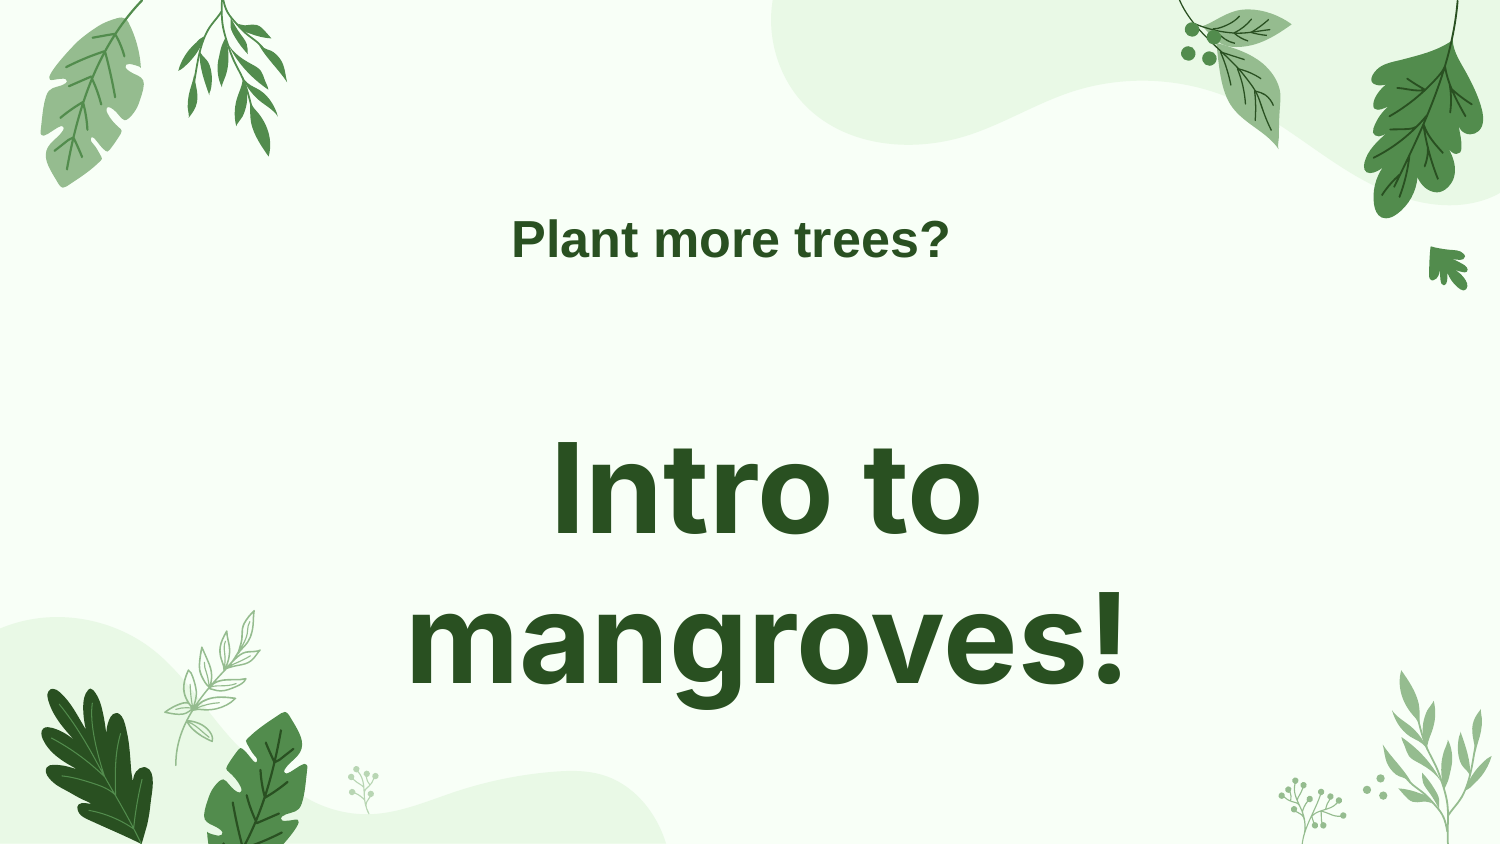

# Plant more trees?
Intro to mangroves!